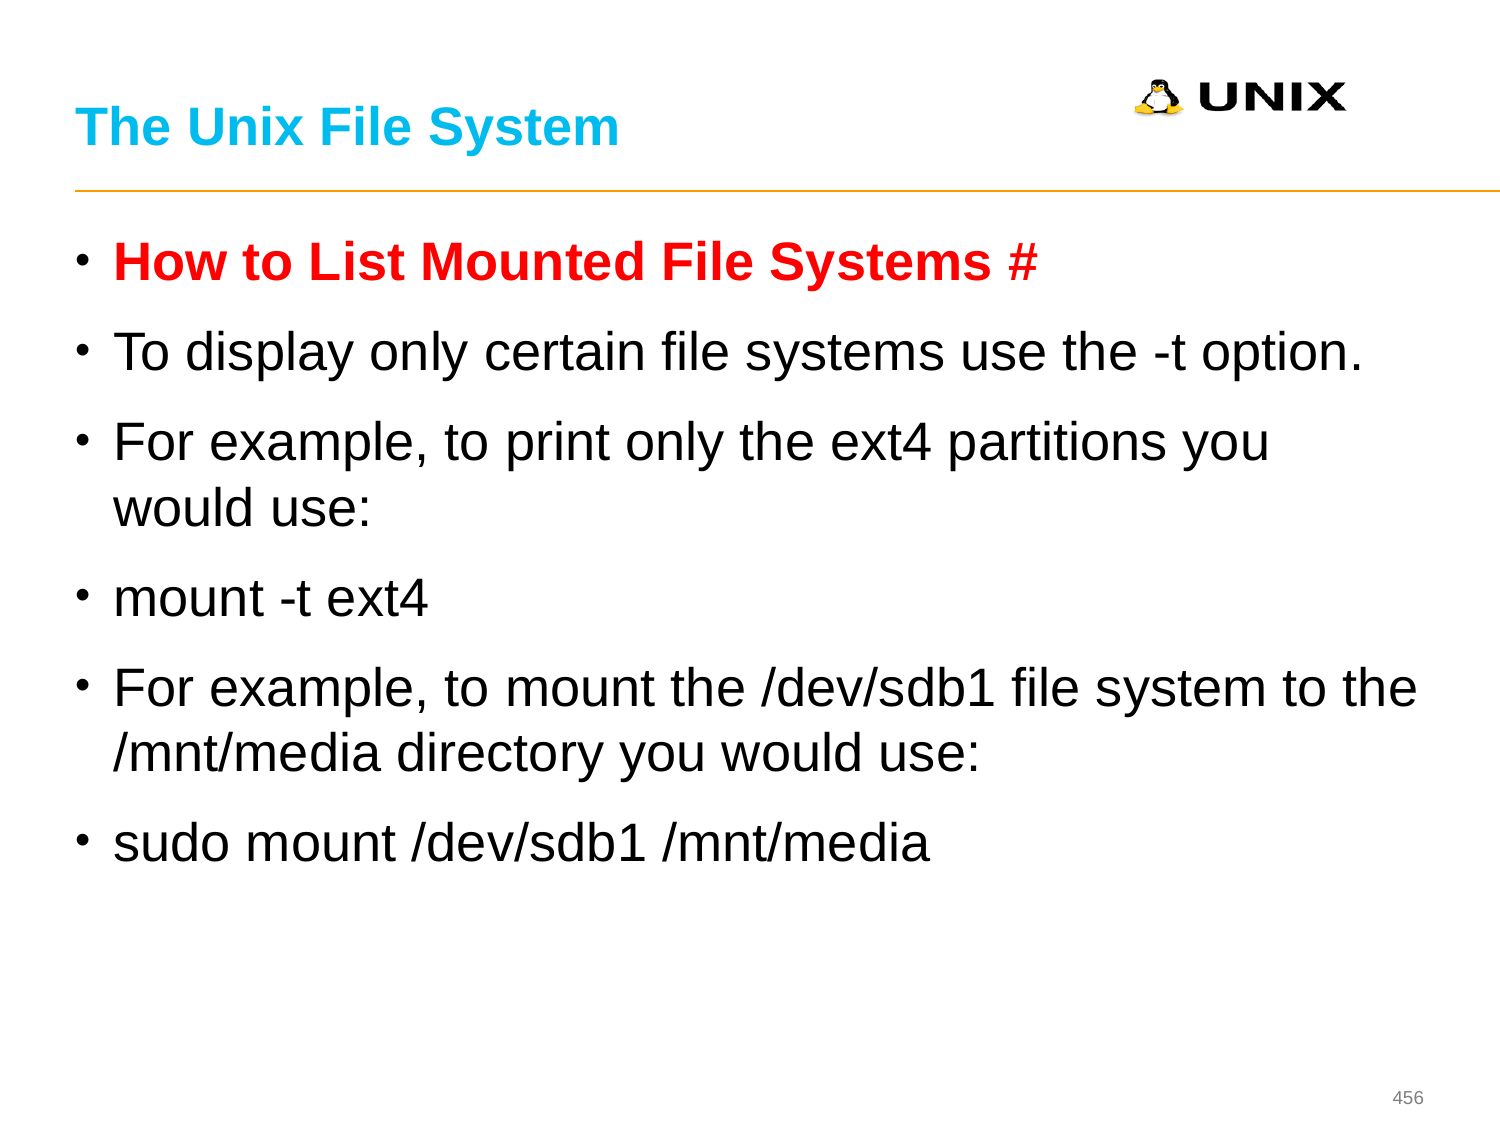

# The Unix File System
How to List Mounted File Systems #
To display only certain file systems use the -t option.
For example, to print only the ext4 partitions you would use:
mount -t ext4
For example, to mount the /dev/sdb1 file system to the /mnt/media directory you would use:
sudo mount /dev/sdb1 /mnt/media